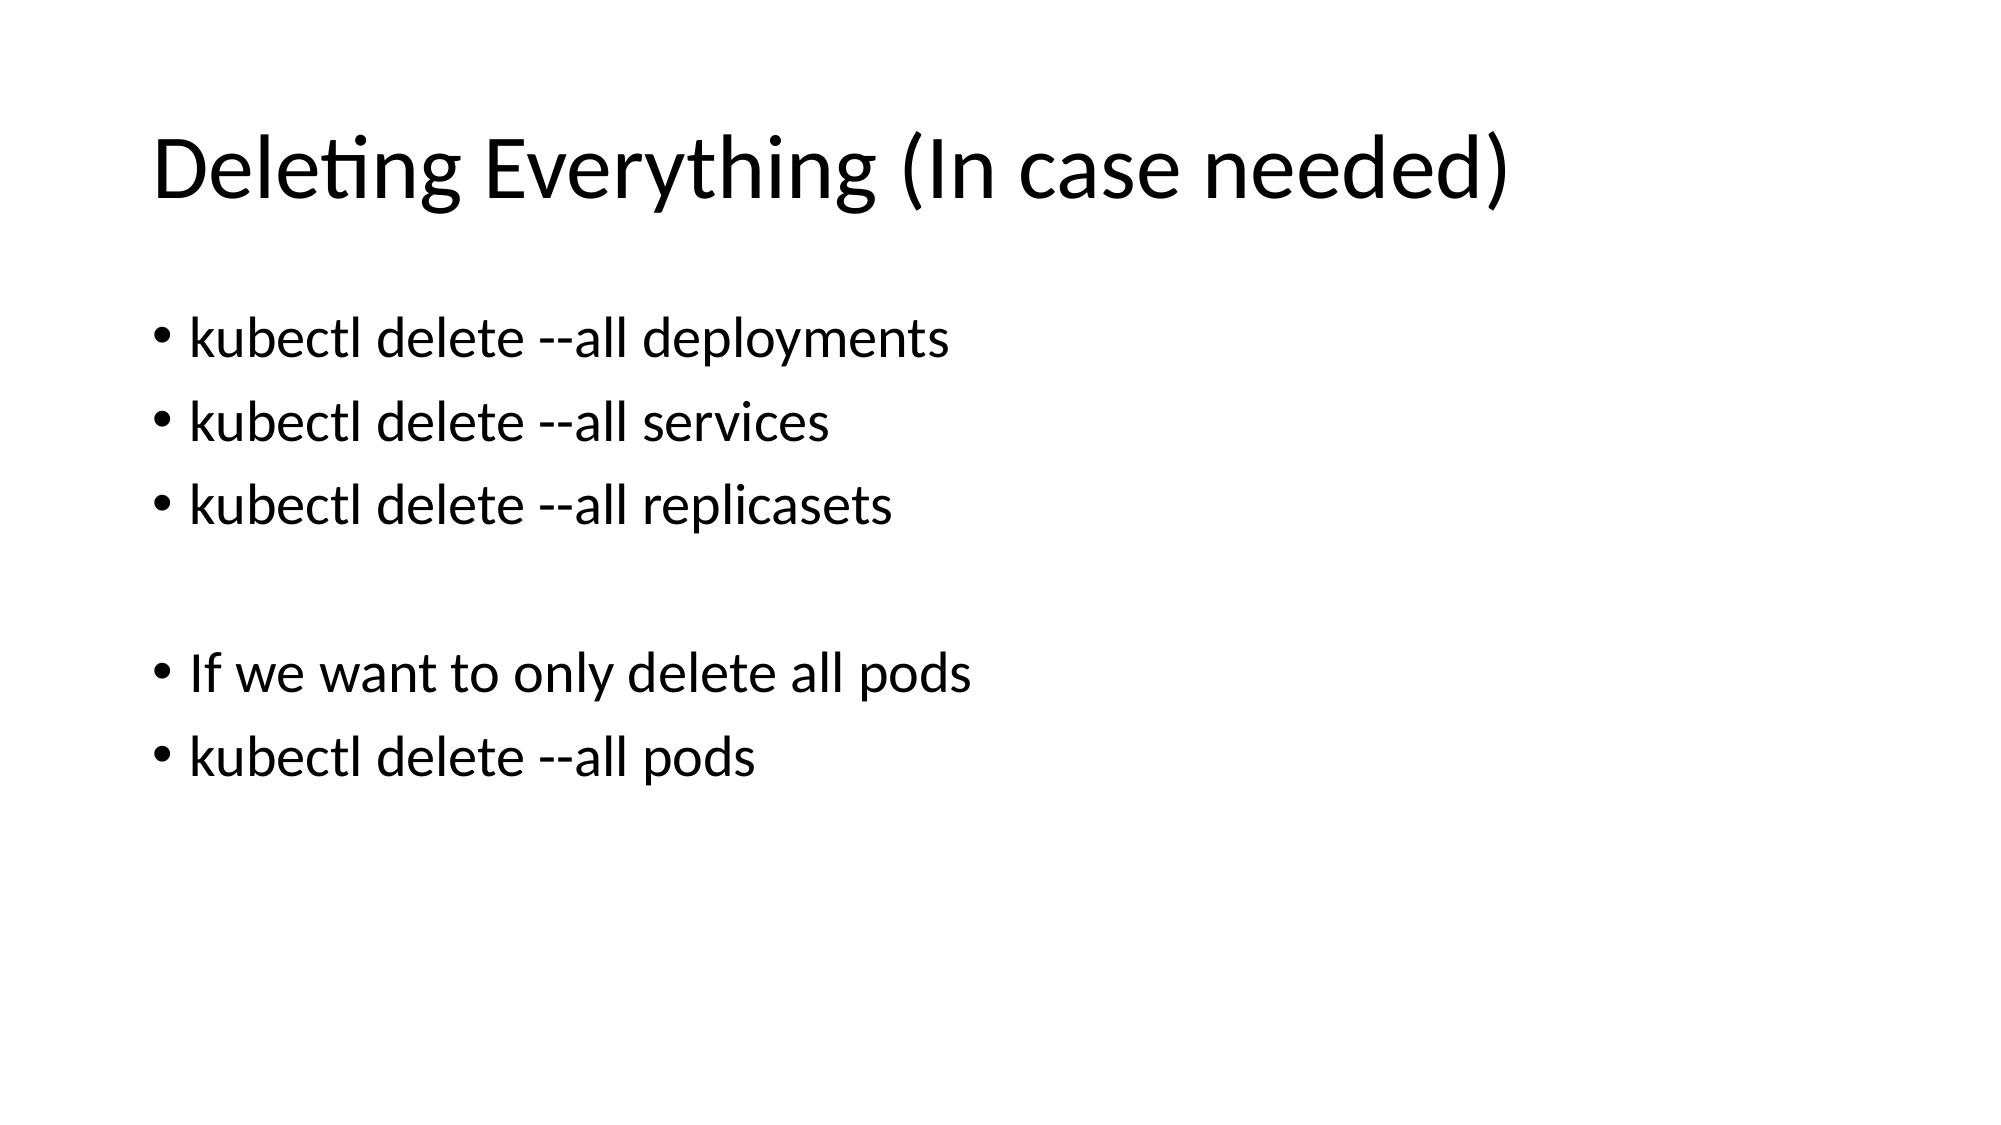

# Deleting Everything (In case needed)
kubectl delete --all deployments
kubectl delete --all services
kubectl delete --all replicasets

If we want to only delete all pods
kubectl delete --all pods